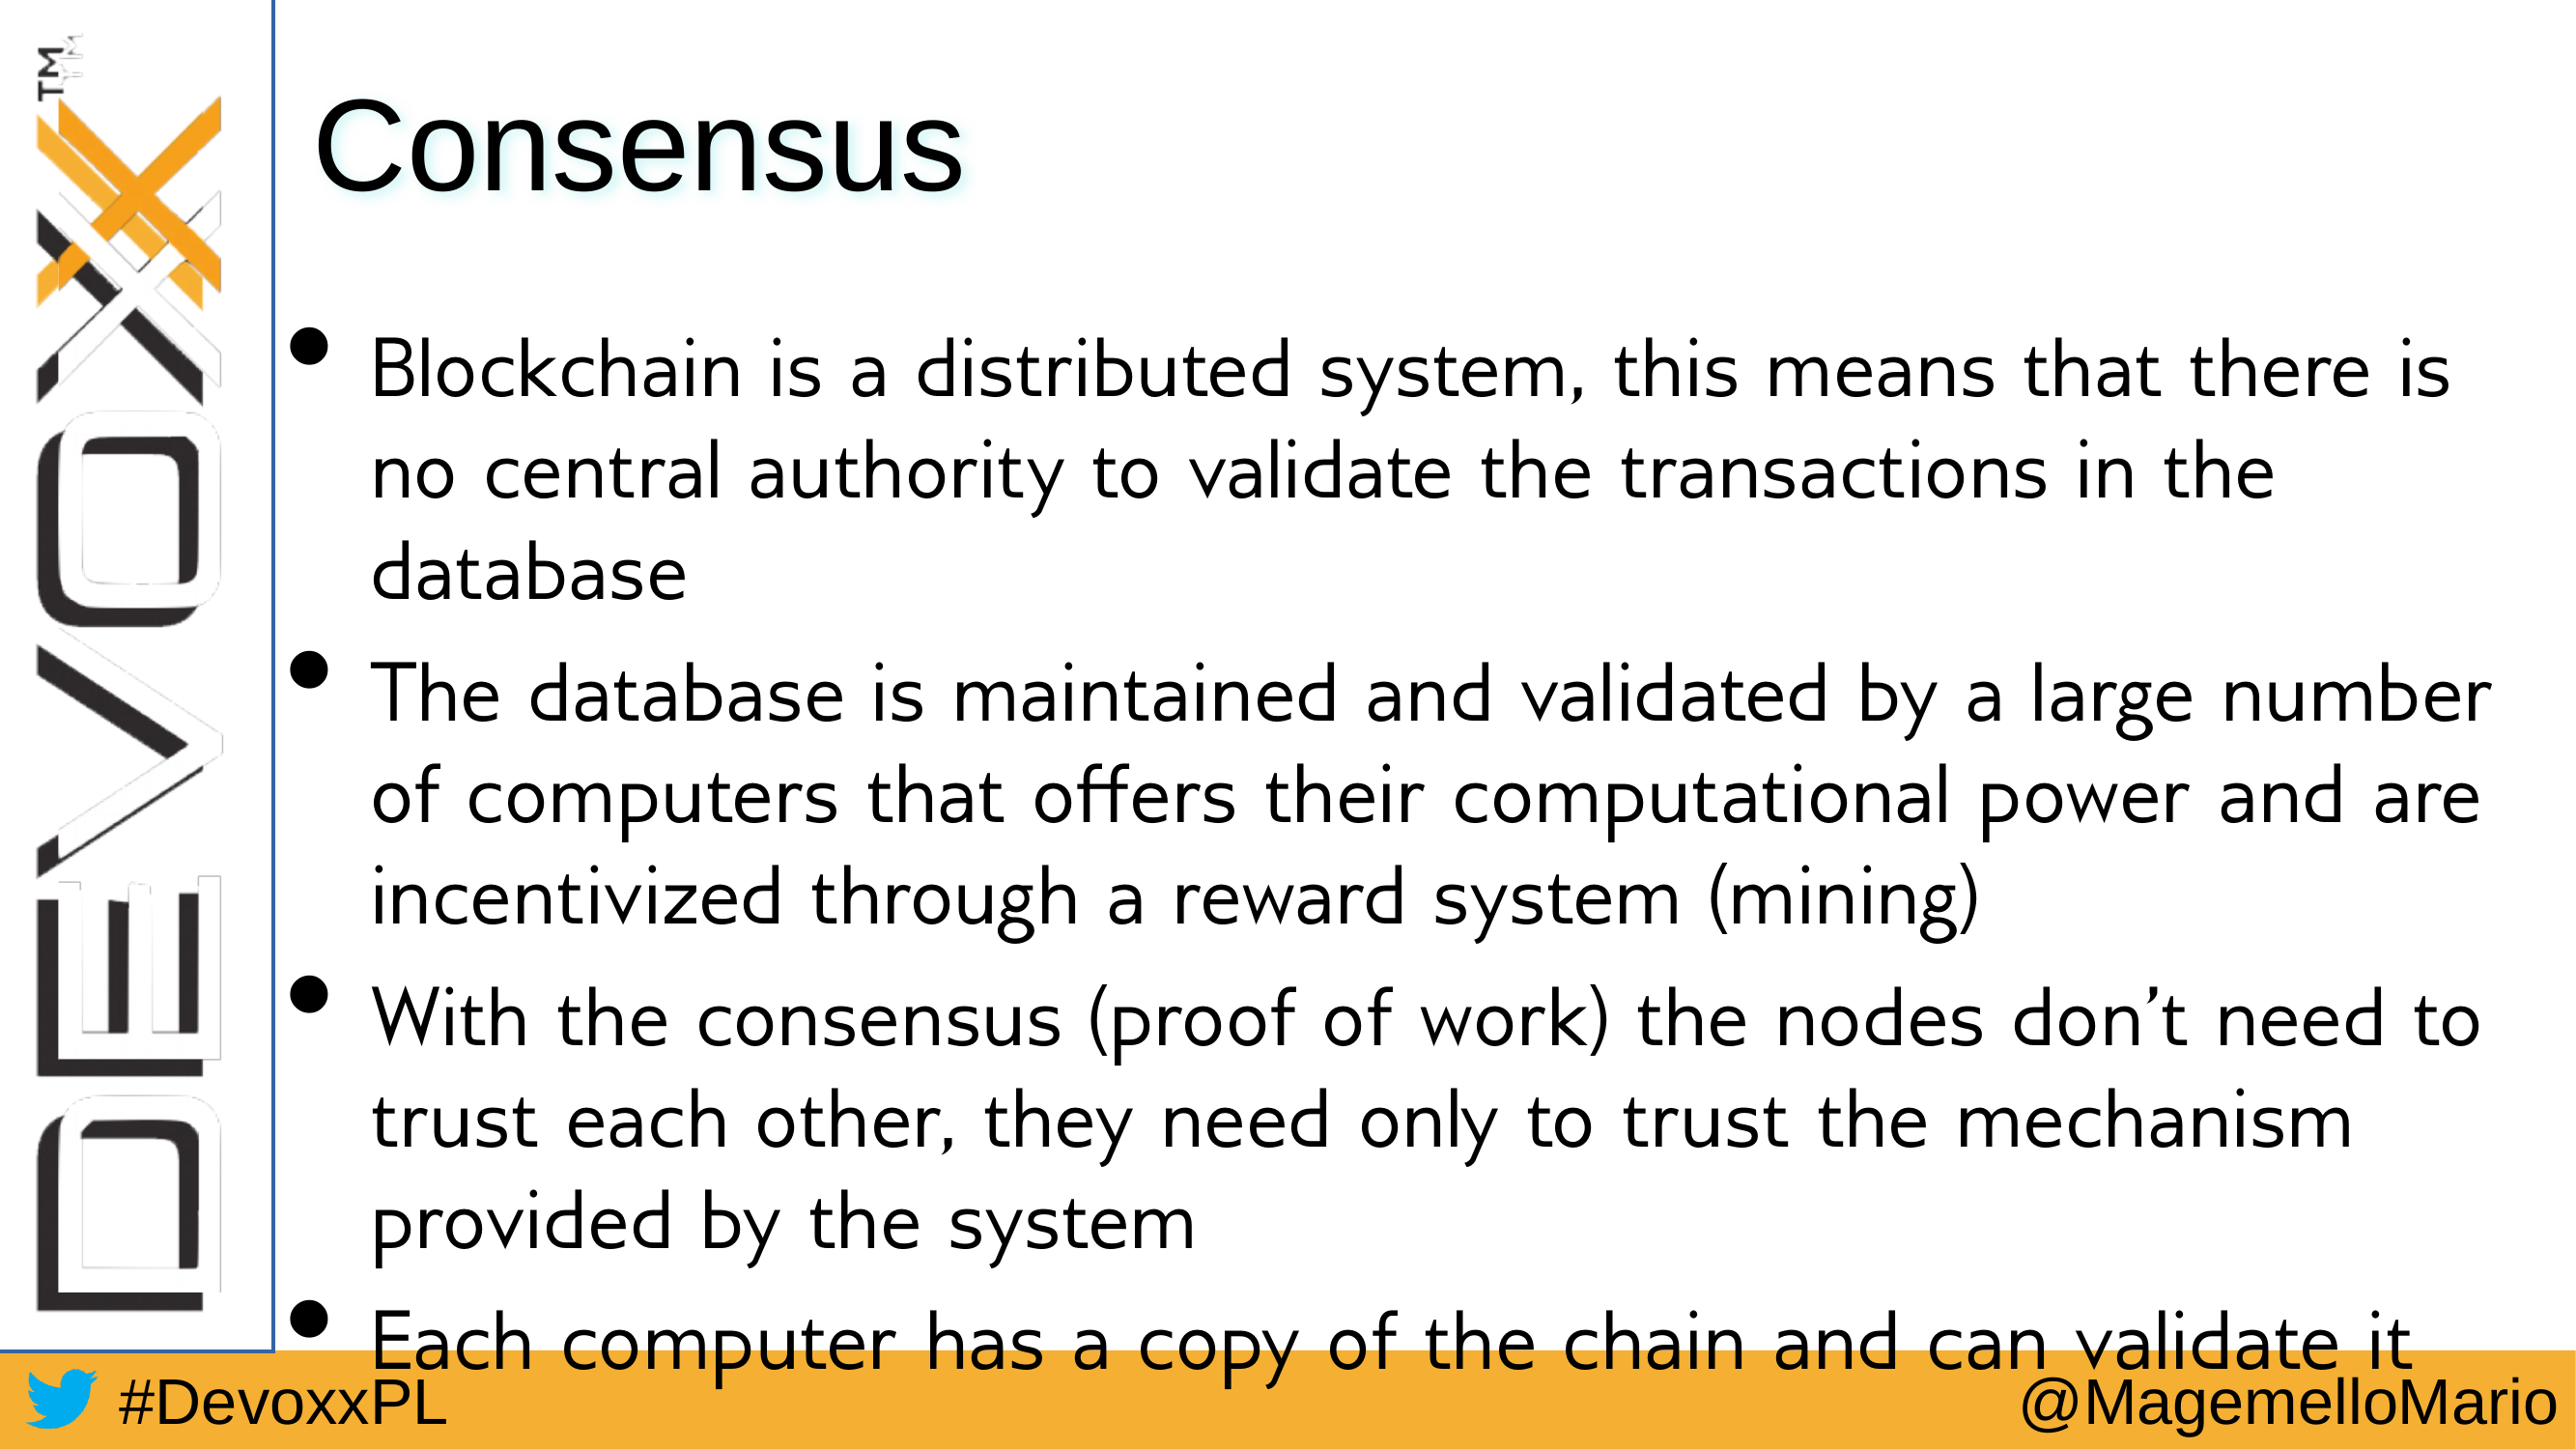

# Consensus
Blockchain is a distributed system, this means that there is no central authority to validate the transactions in the database
The database is maintained and validated by a large number of computers that offers their computational power and are incentivized through a reward system (mining)
With the consensus (proof of work) the nodes don’t need to trust each other, they need only to trust the mechanism provided by the system
Each computer has a copy of the chain and can validate it